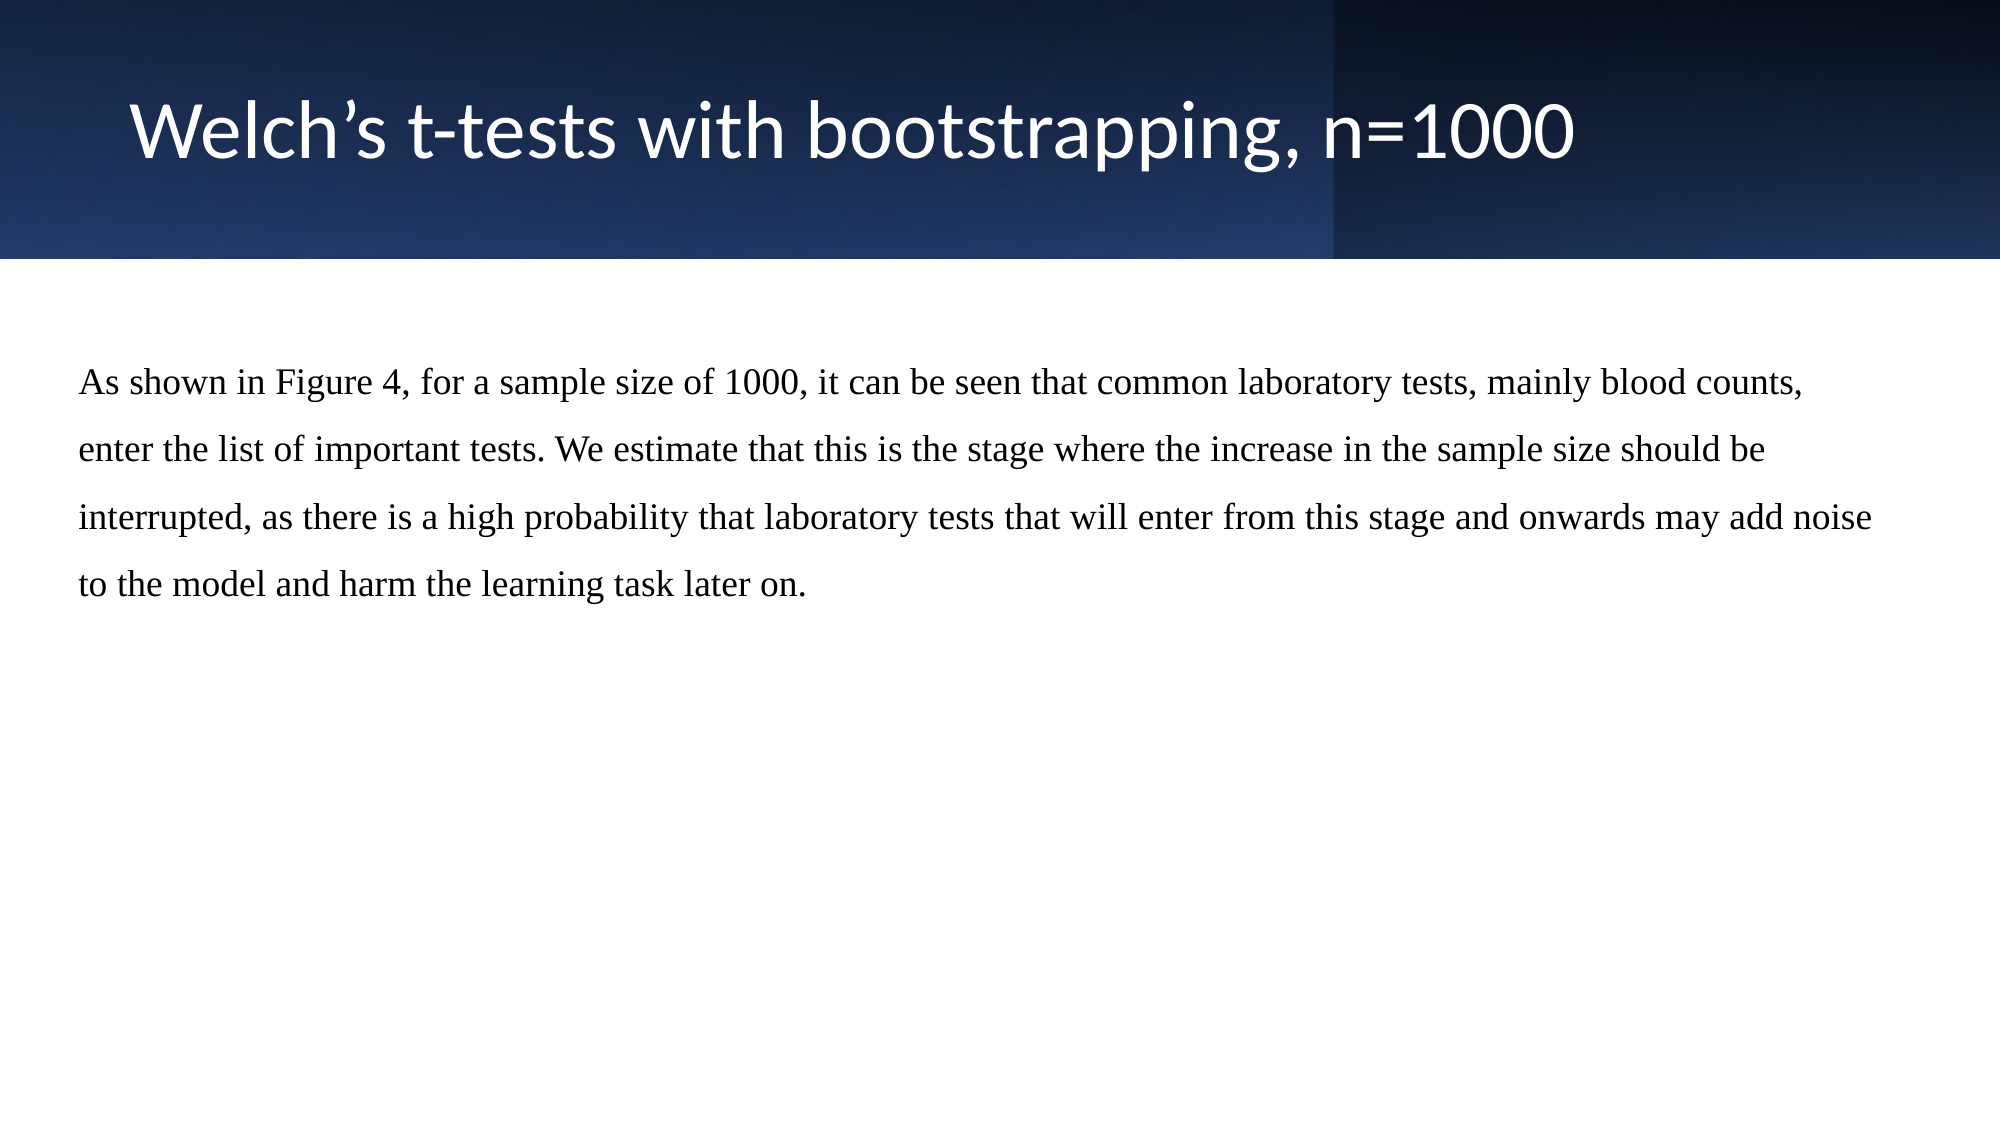

# Welch’s t-tests with bootstrapping, n=1000
As shown in Figure 4, for a sample size of 1000, it can be seen that common laboratory tests, mainly blood counts, enter the list of important tests. We estimate that this is the stage where the increase in the sample size should be interrupted, as there is a high probability that laboratory tests that will enter from this stage and onwards may add noise to the model and harm the learning task later on.